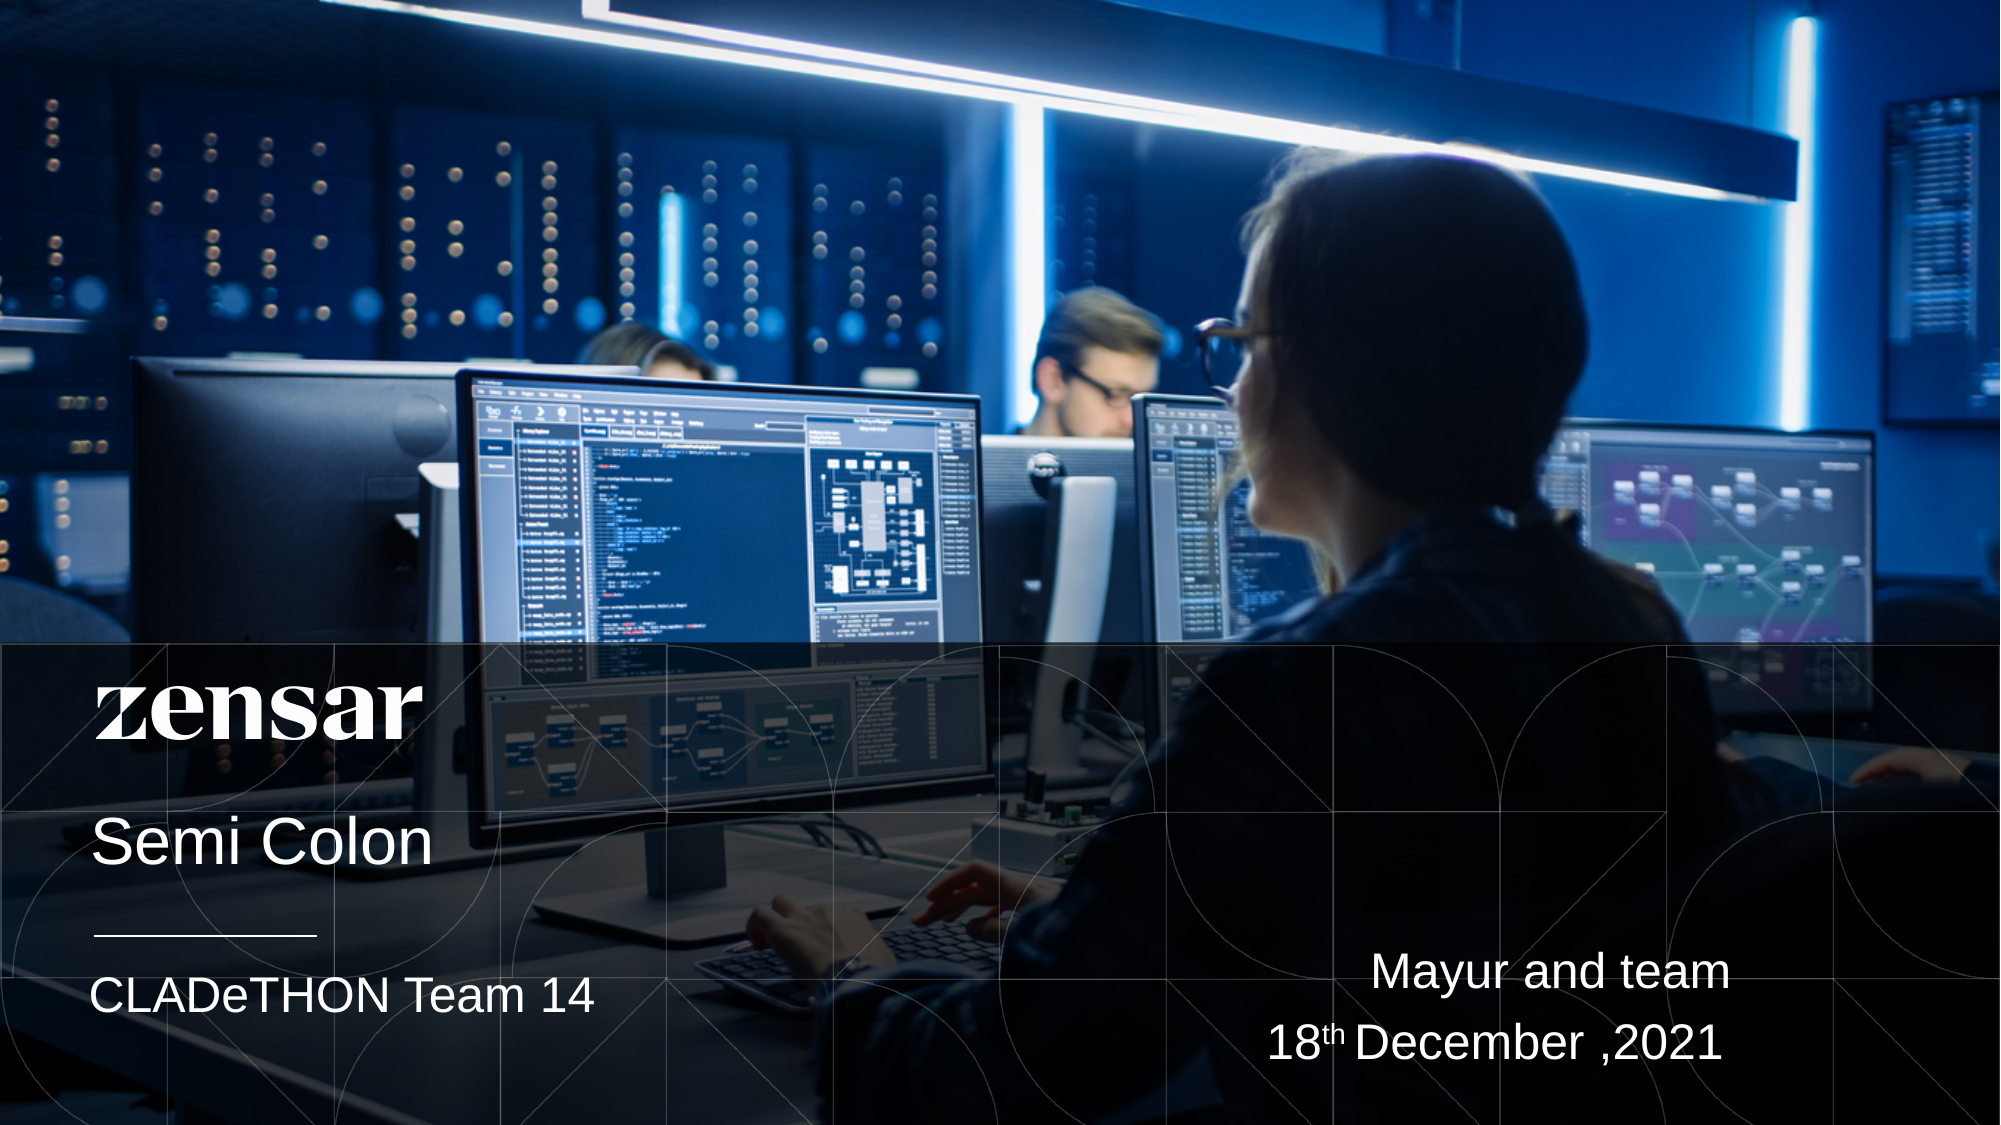

Semi Colon
Mayur and team
CLADeTHON Team 14
18th December ,2021